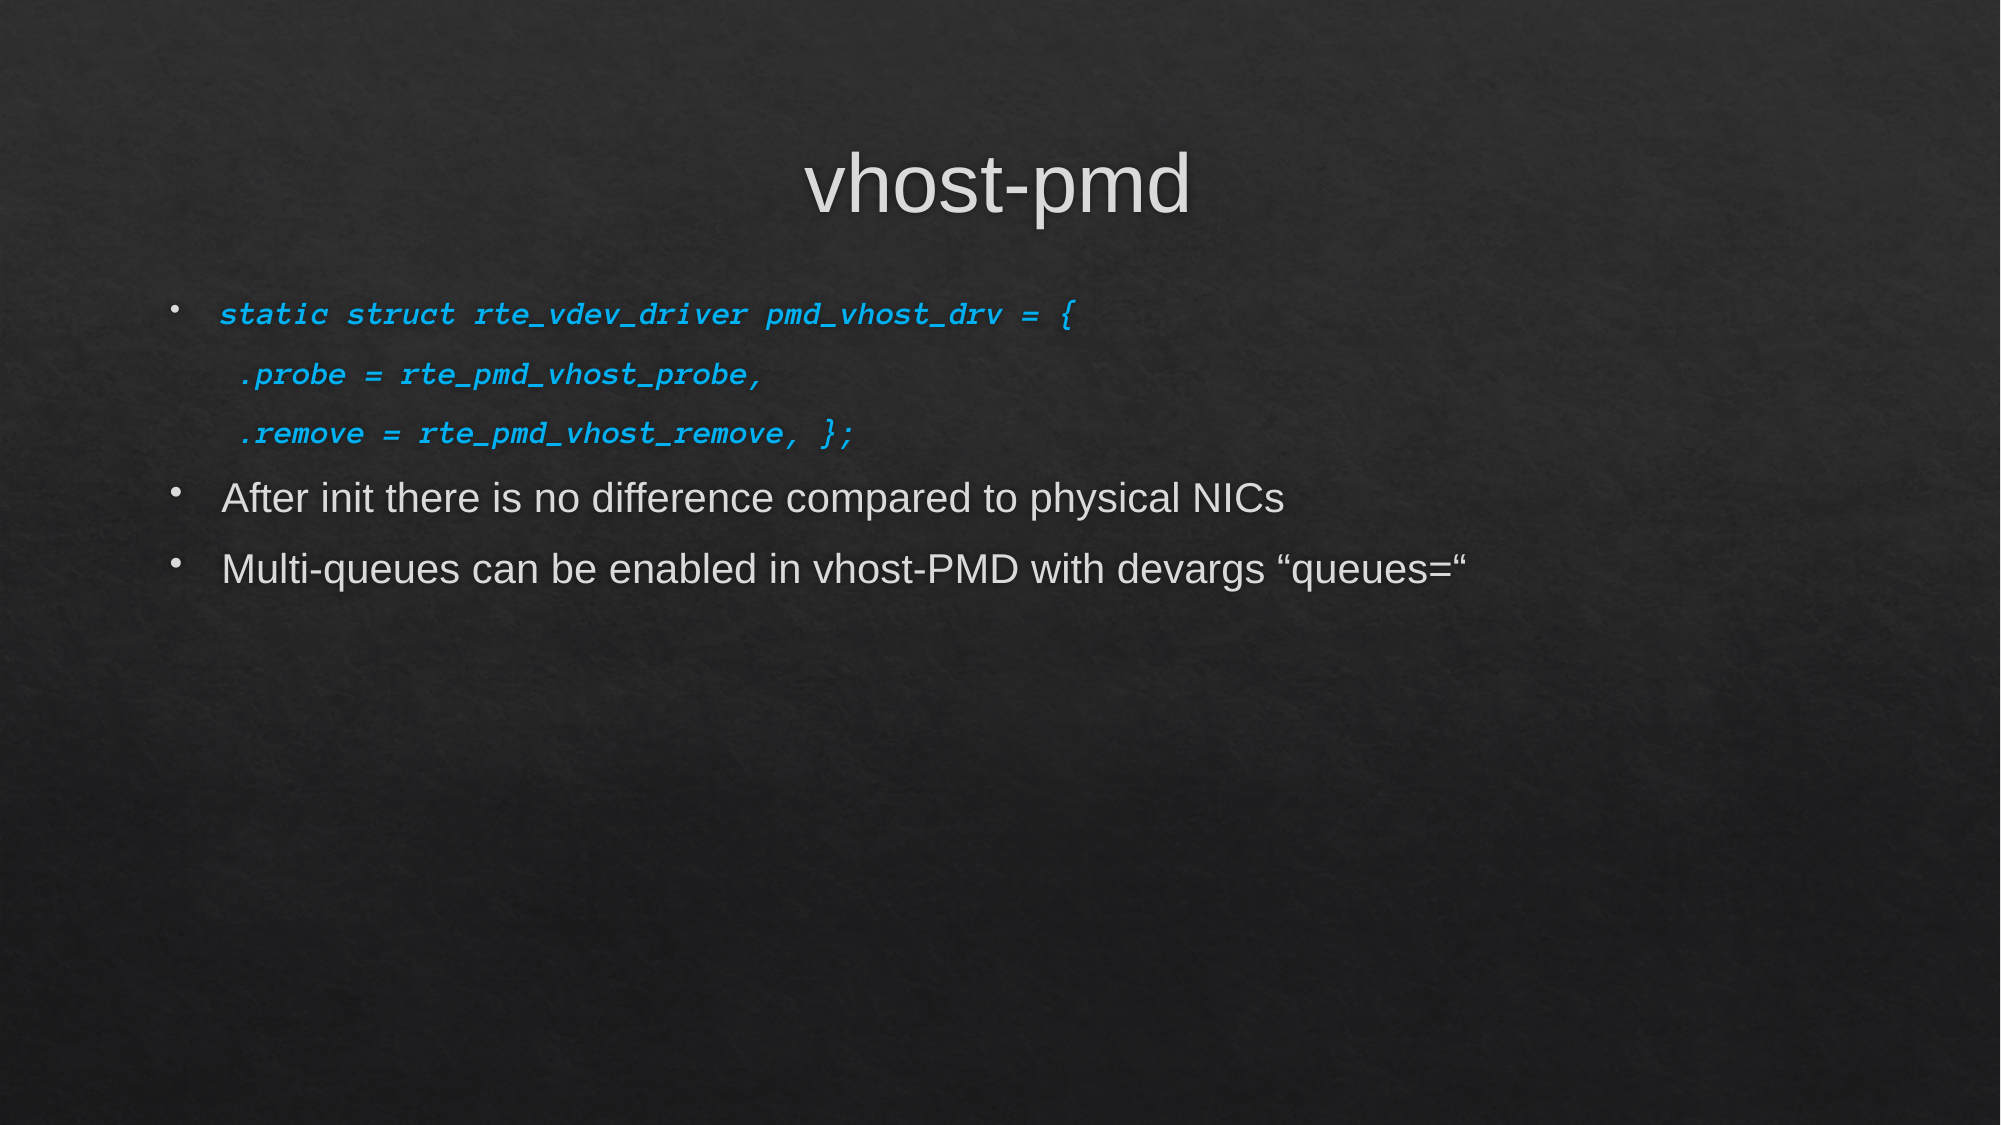

# vhost-pmd
static struct rte_vdev_driver pmd_vhost_drv = {
.probe = rte_pmd_vhost_probe,
.remove = rte_pmd_vhost_remove, };
After init there is no difference compared to physical NICs
Multi-queues can be enabled in vhost-PMD with devargs “queues=“